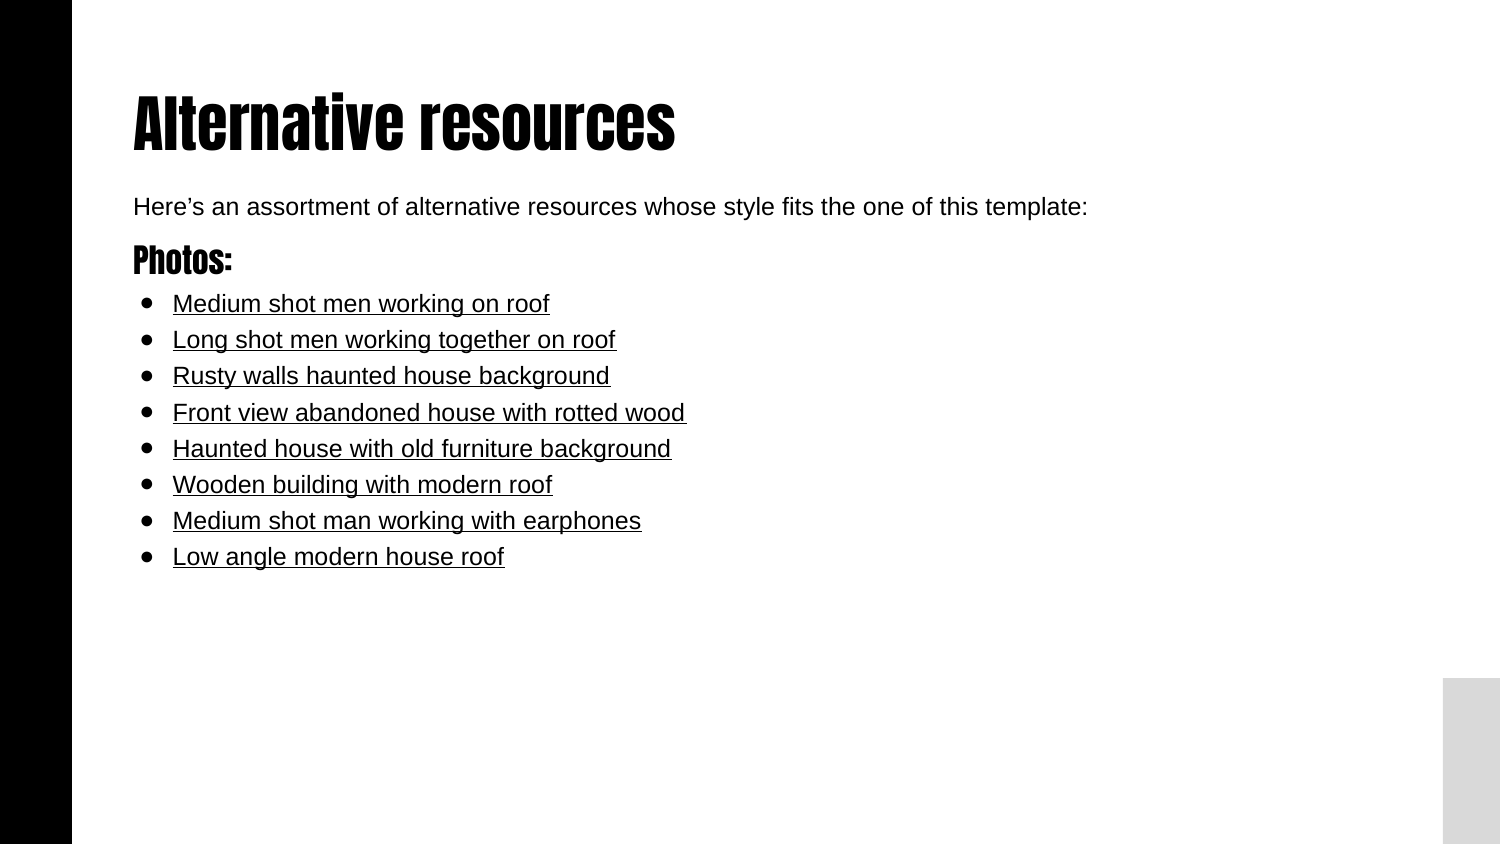

# Alternative resources
Here’s an assortment of alternative resources whose style fits the one of this template:
Photos:
Medium shot men working on roof
Long shot men working together on roof
Rusty walls haunted house background
Front view abandoned house with rotted wood
Haunted house with old furniture background
Wooden building with modern roof
Medium shot man working with earphones
Low angle modern house roof